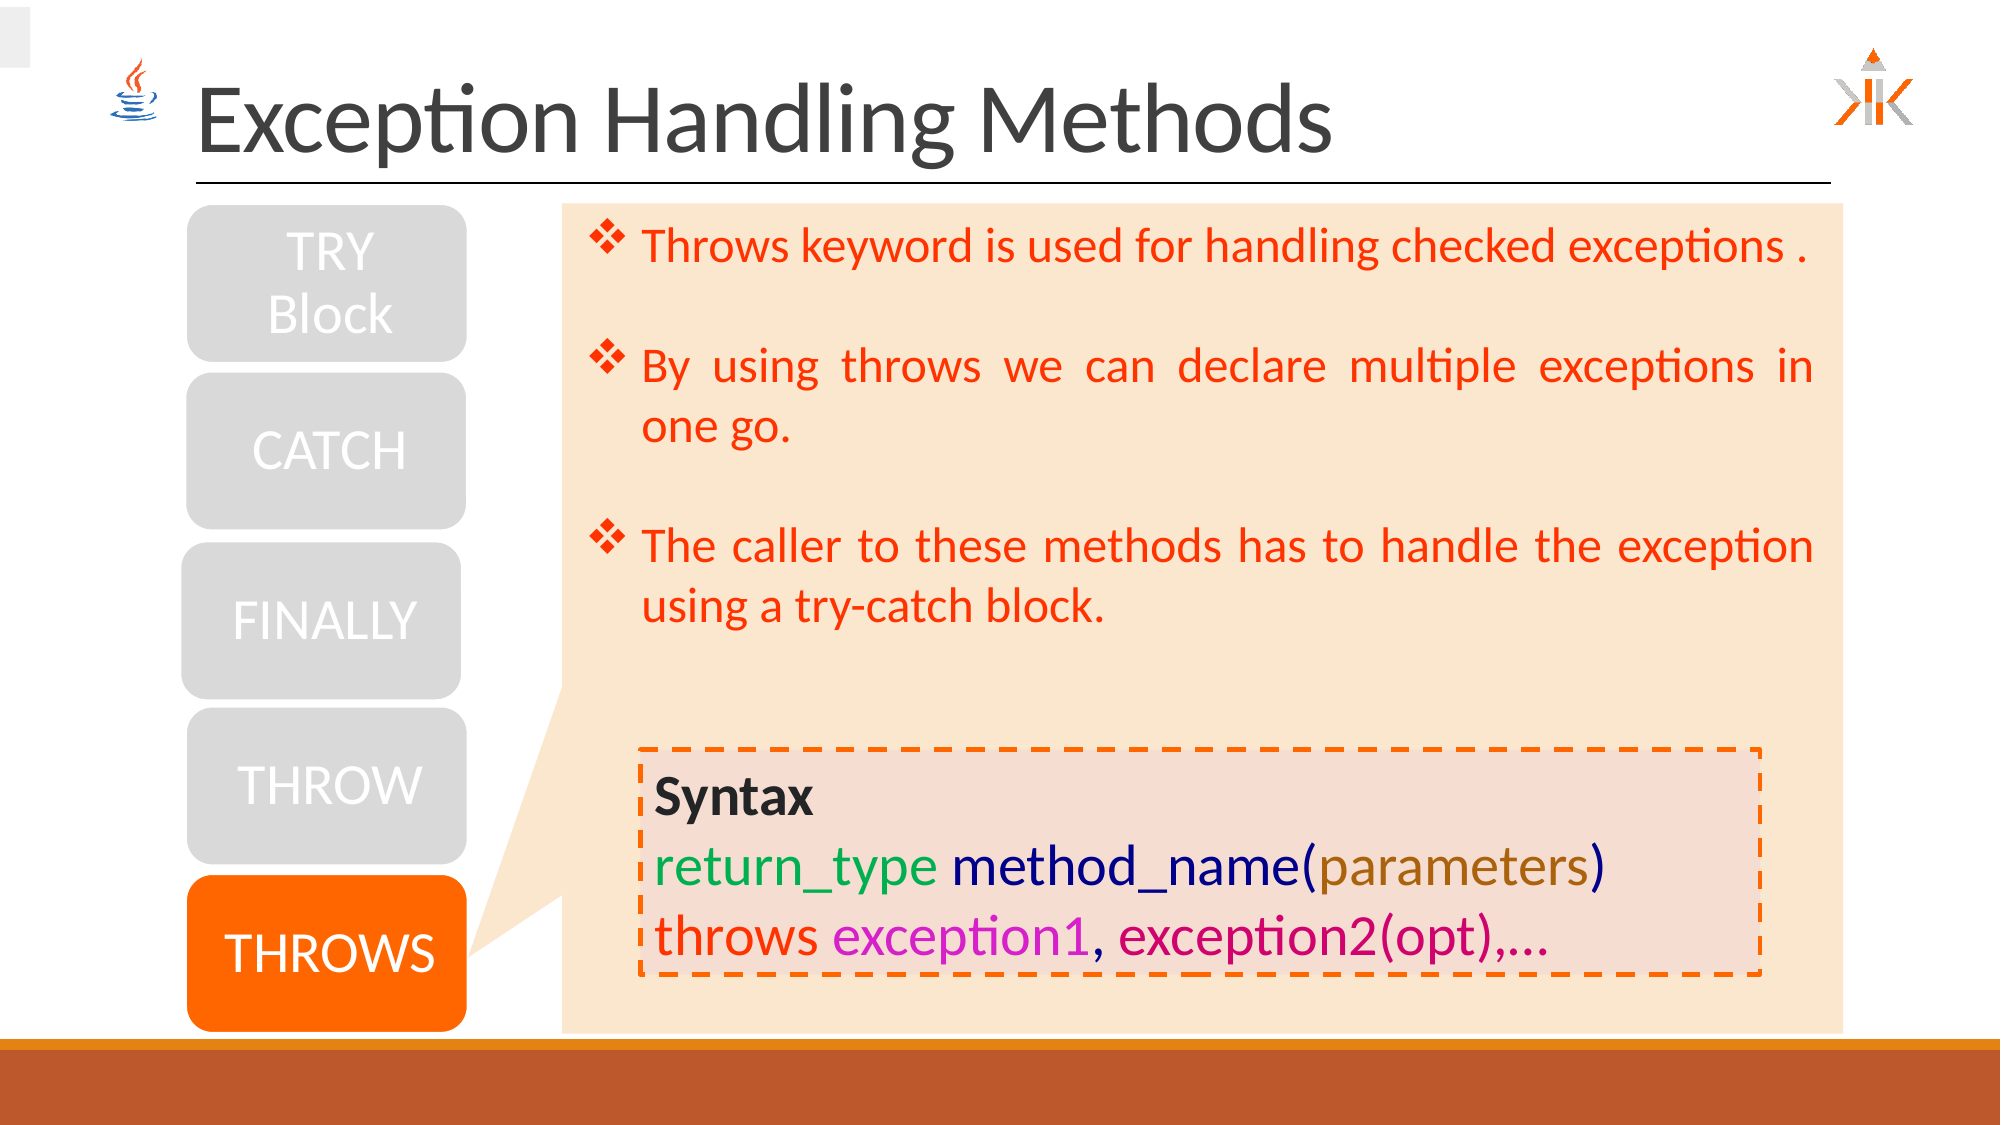

# Exception Handling Methods
TRY Block
CATCH
FINALLY
THROW
THROWS
Throws keyword is used for handling checked exceptions .

By using throws we can declare multiple exceptions in one go.

The caller to these methods has to handle the exception using a try-catch block.
Syntax
return_type method_name(parameters) throws exception1, exception2(opt),…